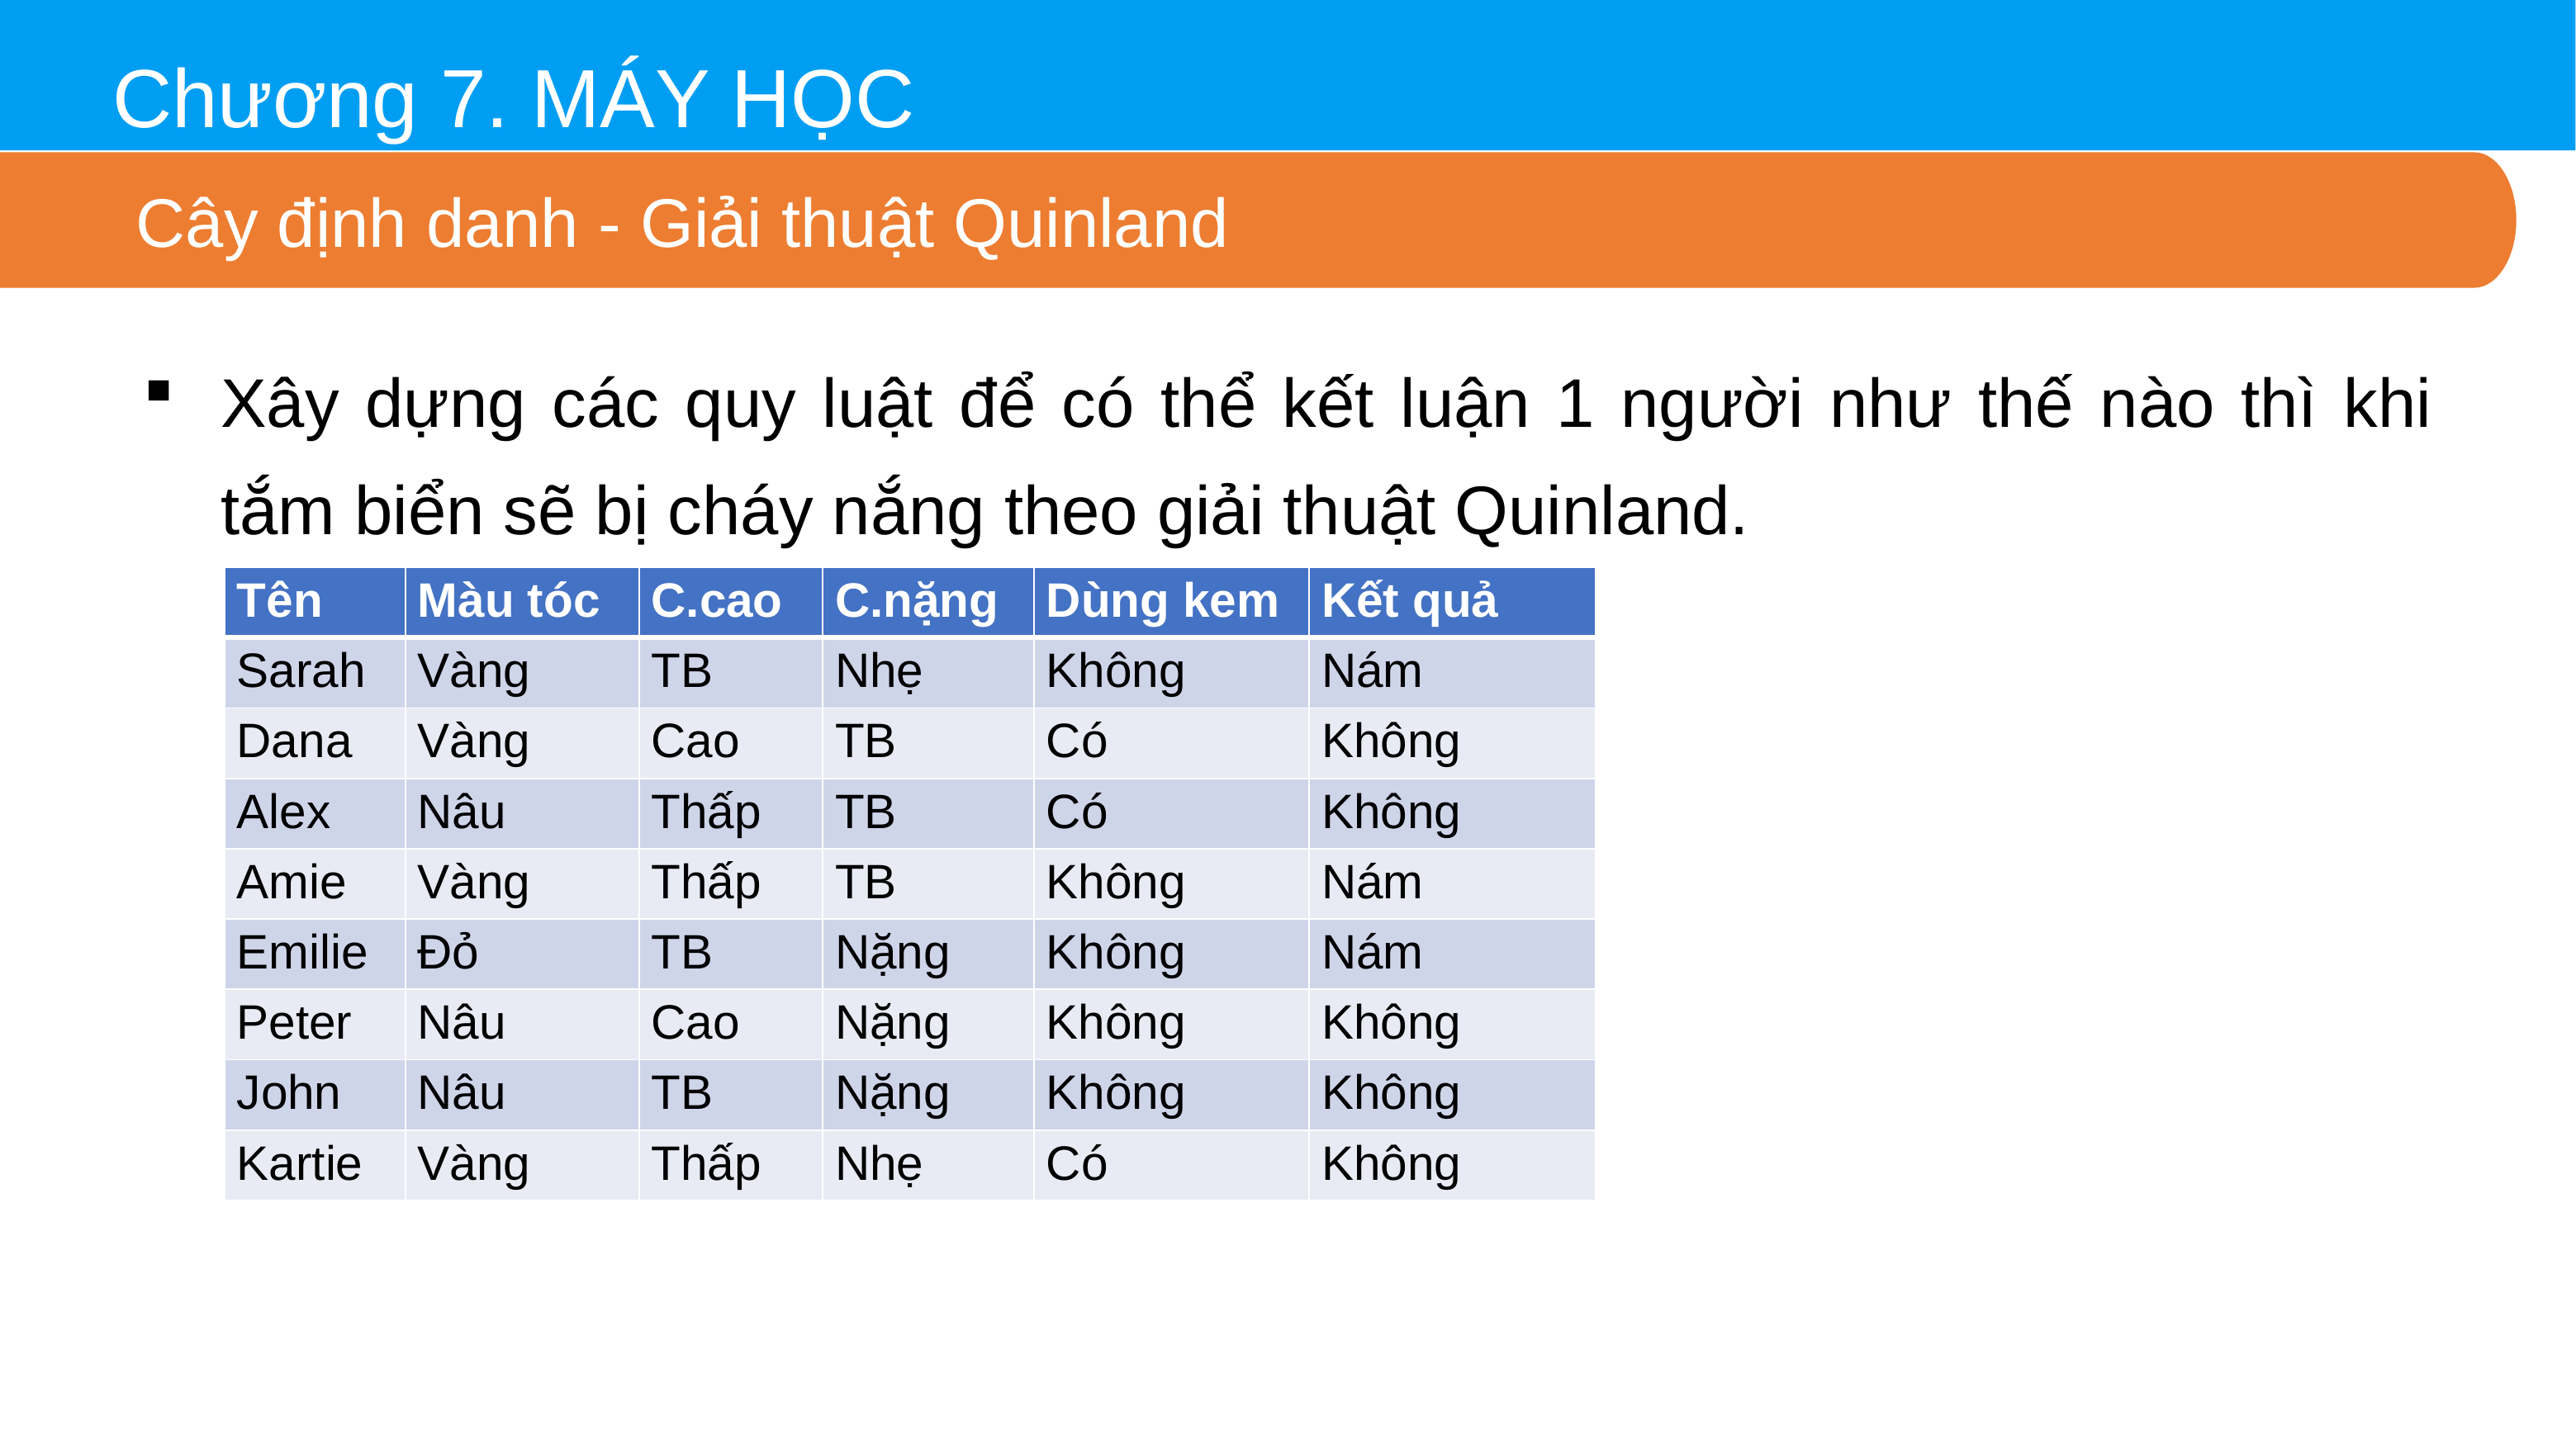

Chương 7. MÁY HỌC
Cây định danh - Giải thuật Quinland
Xây dựng các quy luật để có thể kết luận 1 người như thế nào thì khi tắm biển sẽ bị cháy nắng theo giải thuật Quinland.
| Tên | Màu tóc | C.cao | C.nặng | Dùng kem | Kết quả |
| --- | --- | --- | --- | --- | --- |
| Sarah | Vàng | TB | Nhẹ | Không | Nám |
| Dana | Vàng | Cao | TB | Có | Không |
| Alex | Nâu | Thấp | TB | Có | Không |
| Amie | Vàng | Thấp | TB | Không | Nám |
| Emilie | Đỏ | TB | Nặng | Không | Nám |
| Peter | Nâu | Cao | Nặng | Không | Không |
| John | Nâu | TB | Nặng | Không | Không |
| Kartie | Vàng | Thấp | Nhẹ | Có | Không |